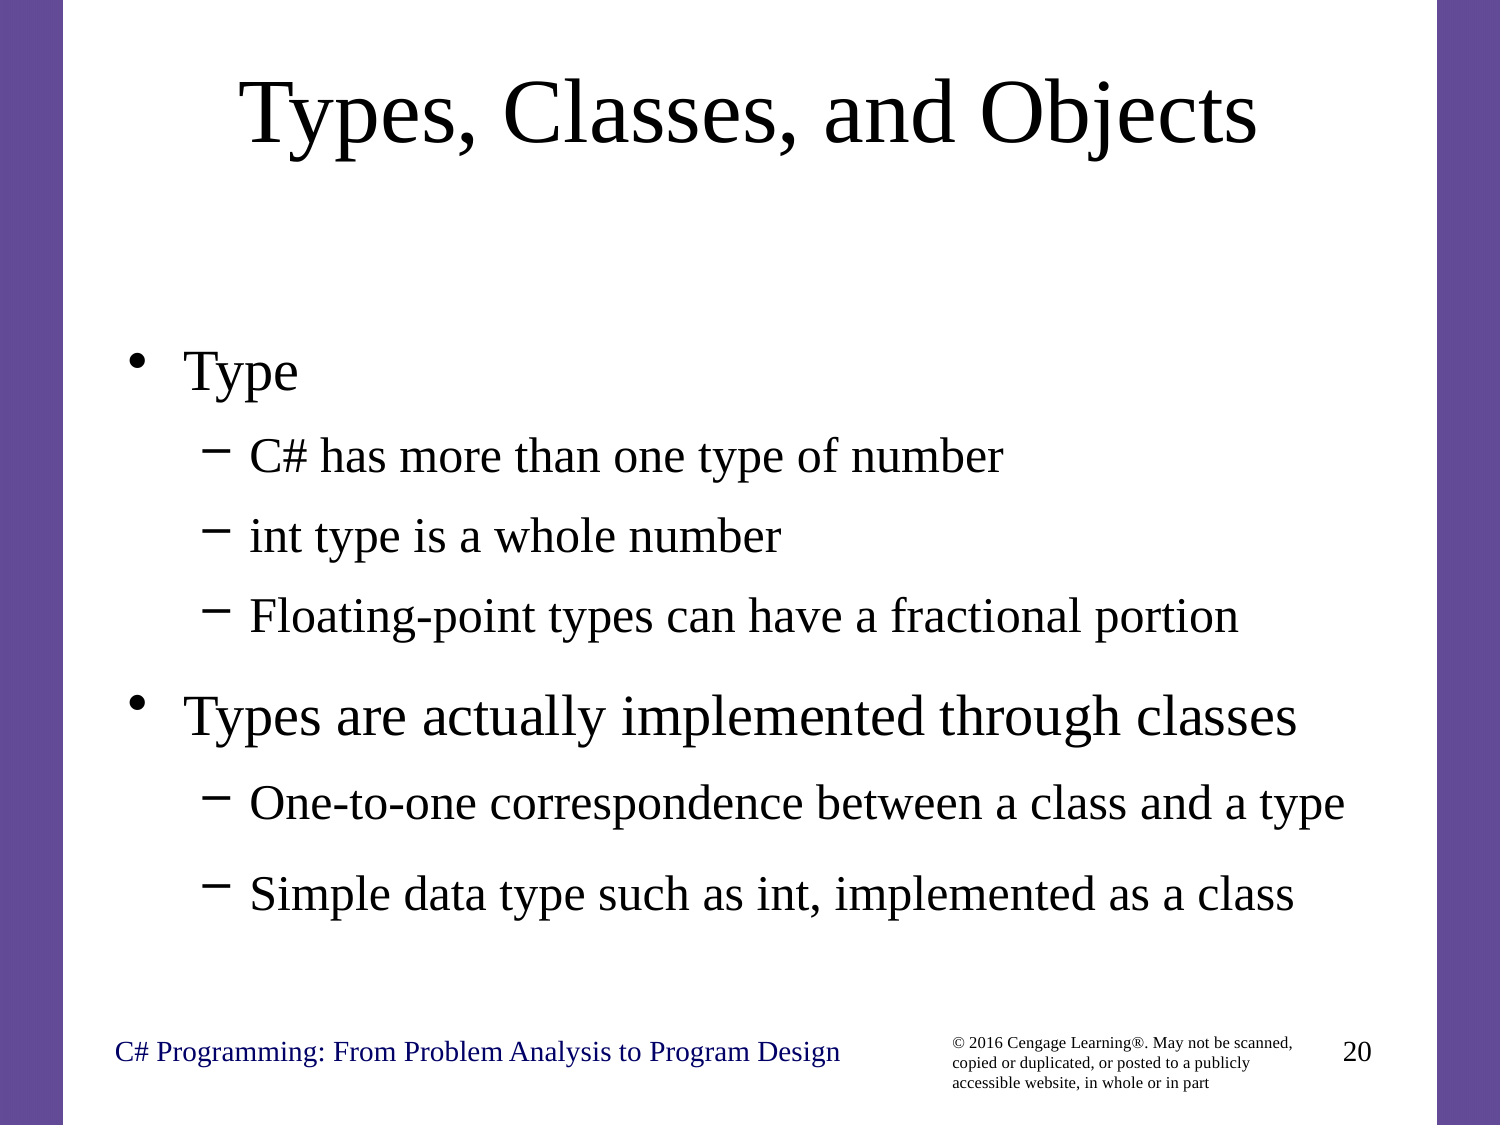

# Types, Classes, and Objects
Type
C# has more than one type of number
int type is a whole number
Floating-point types can have a fractional portion
Types are actually implemented through classes
One-to-one correspondence between a class and a type
Simple data type such as int, implemented as a class

C# Programming: From Problem Analysis to Program Design

20